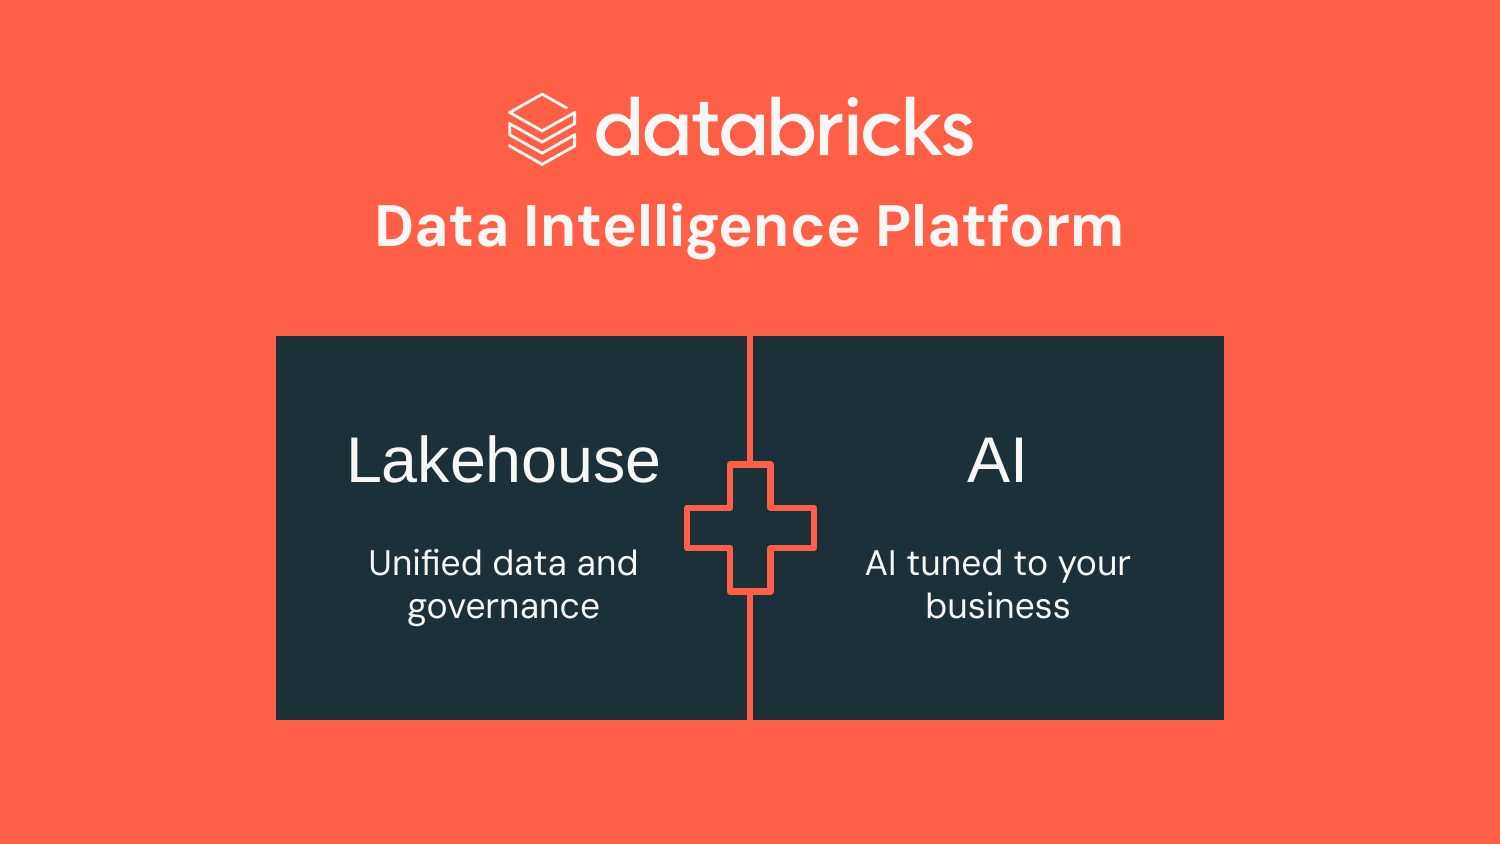

Data Intelligence Platform

Lakehouse

Unified data and governance
AI

AI tuned to your business

AI

AI tuned to your business